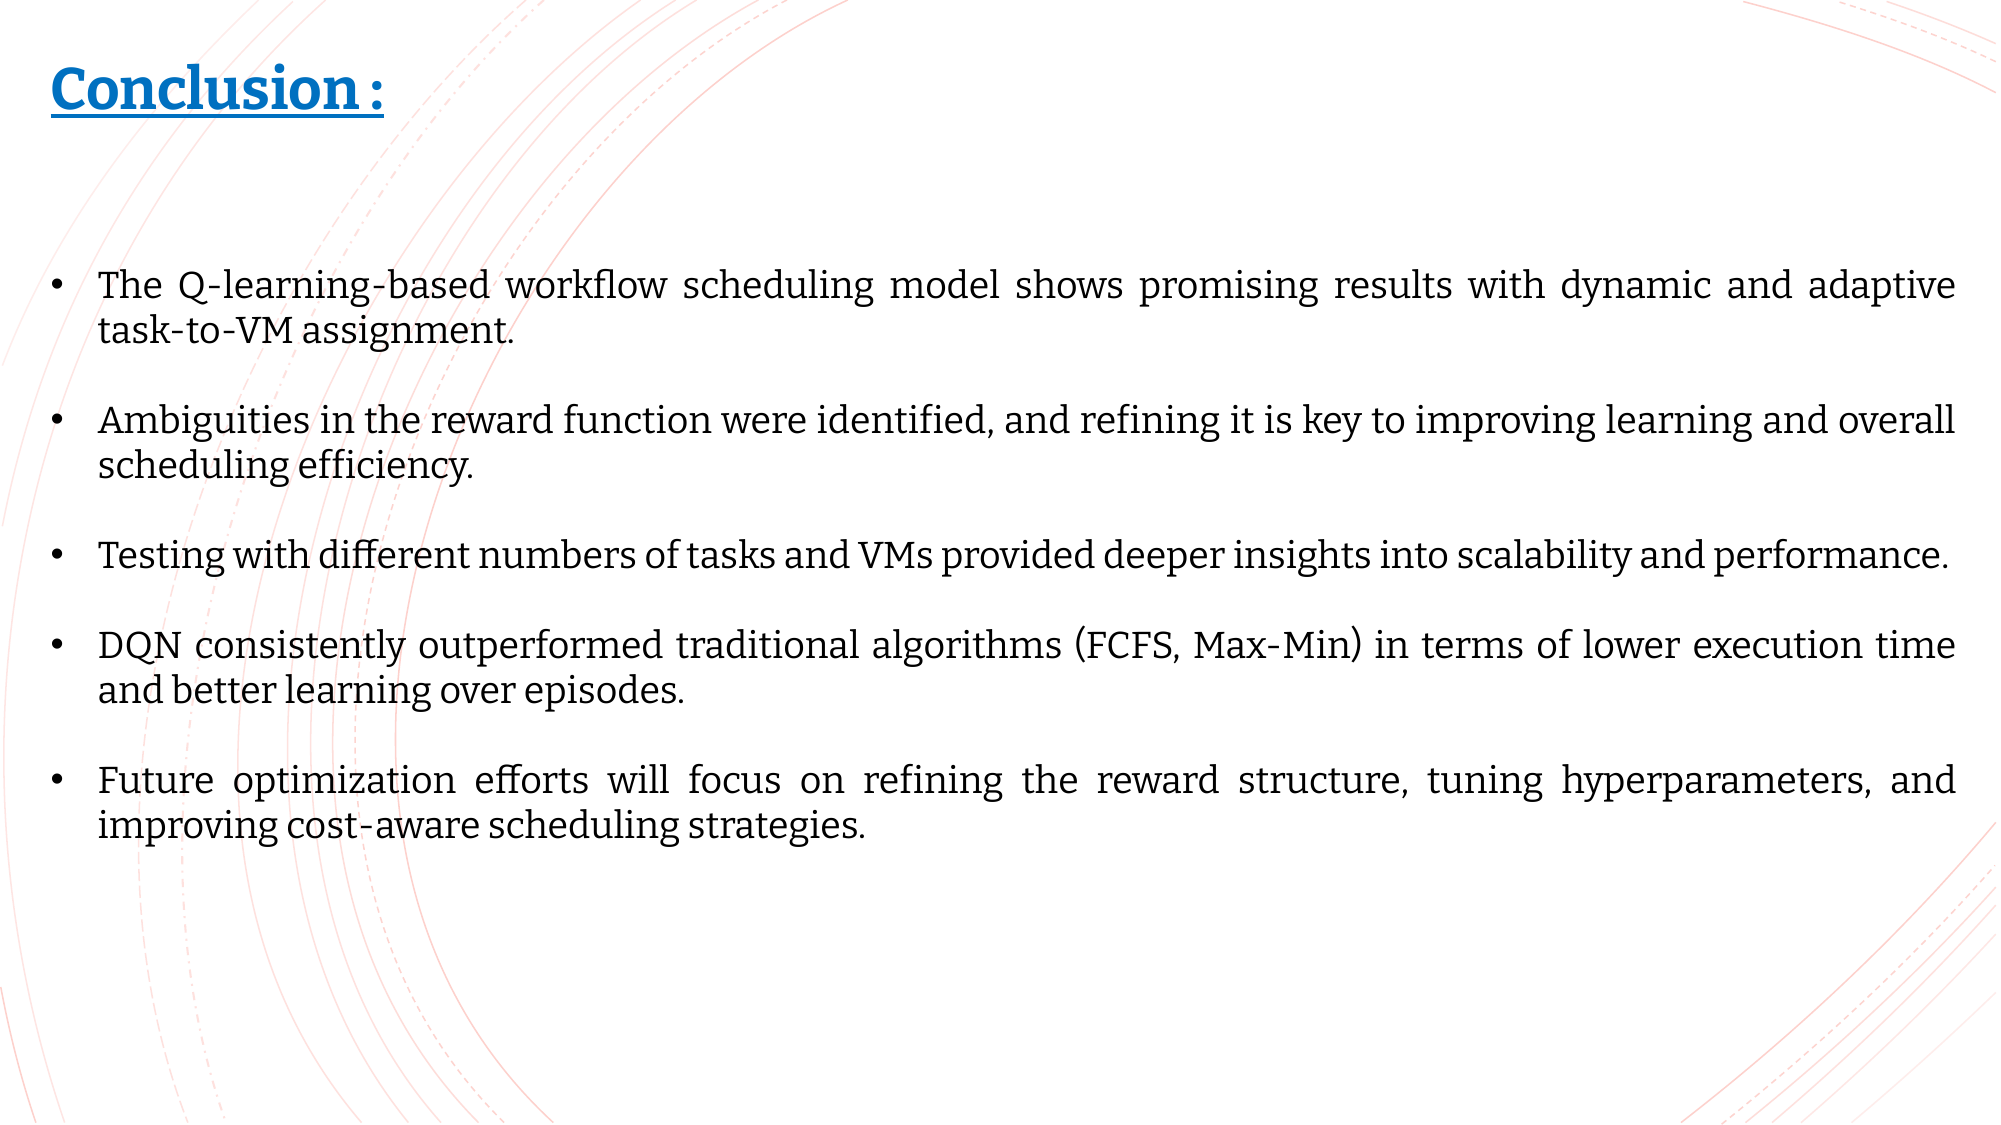

Conclusion :

The Q-learning-based workflow scheduling model shows promising results with dynamic and adaptive task-to-VM assignment.

Ambiguities in the reward function were identified, and refining it is key to improving learning and overall scheduling efficiency.

Testing with different numbers of tasks and VMs provided deeper insights into scalability and performance.

DQN consistently outperformed traditional algorithms (FCFS, Max-Min) in terms of lower execution time and better learning over episodes.

Future optimization efforts will focus on refining the reward structure, tuning hyperparameters, and improving cost-aware scheduling strategies.